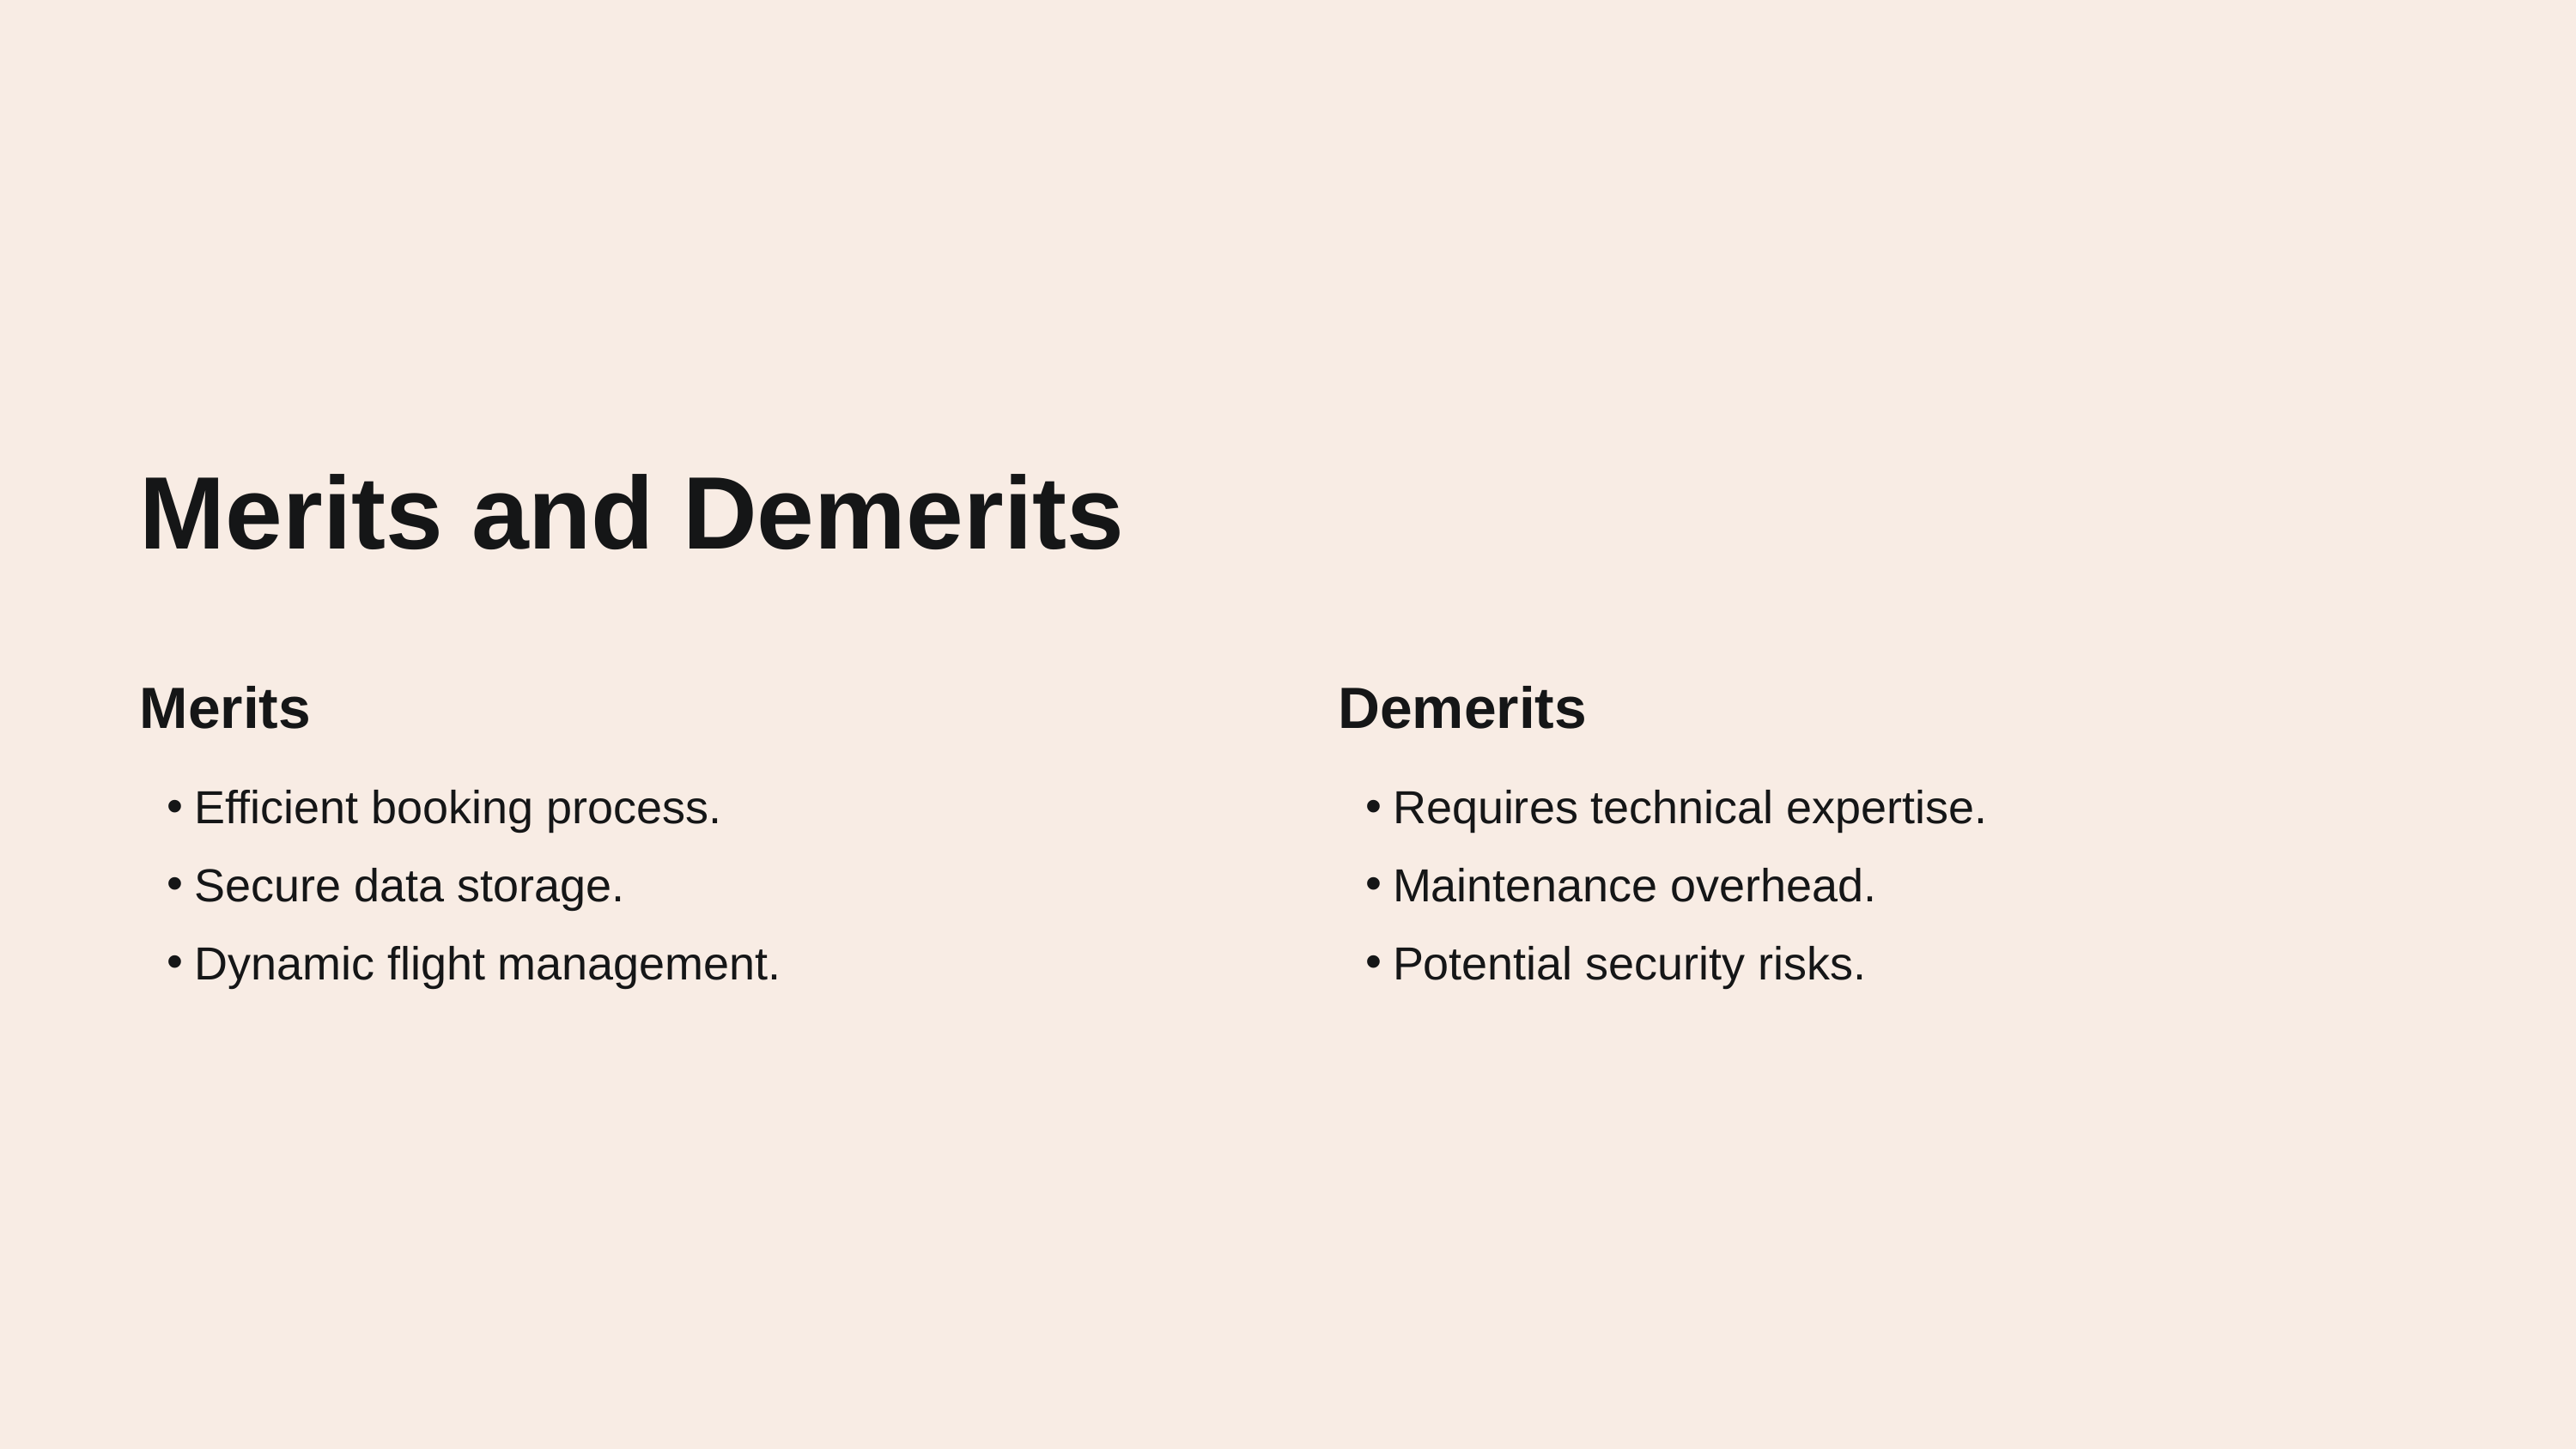

Merits and Demerits

Merits

Demerits

Efficient booking process.

Requires technical expertise.

Secure data storage.

Maintenance overhead.

Dynamic flight management.

Potential security risks.